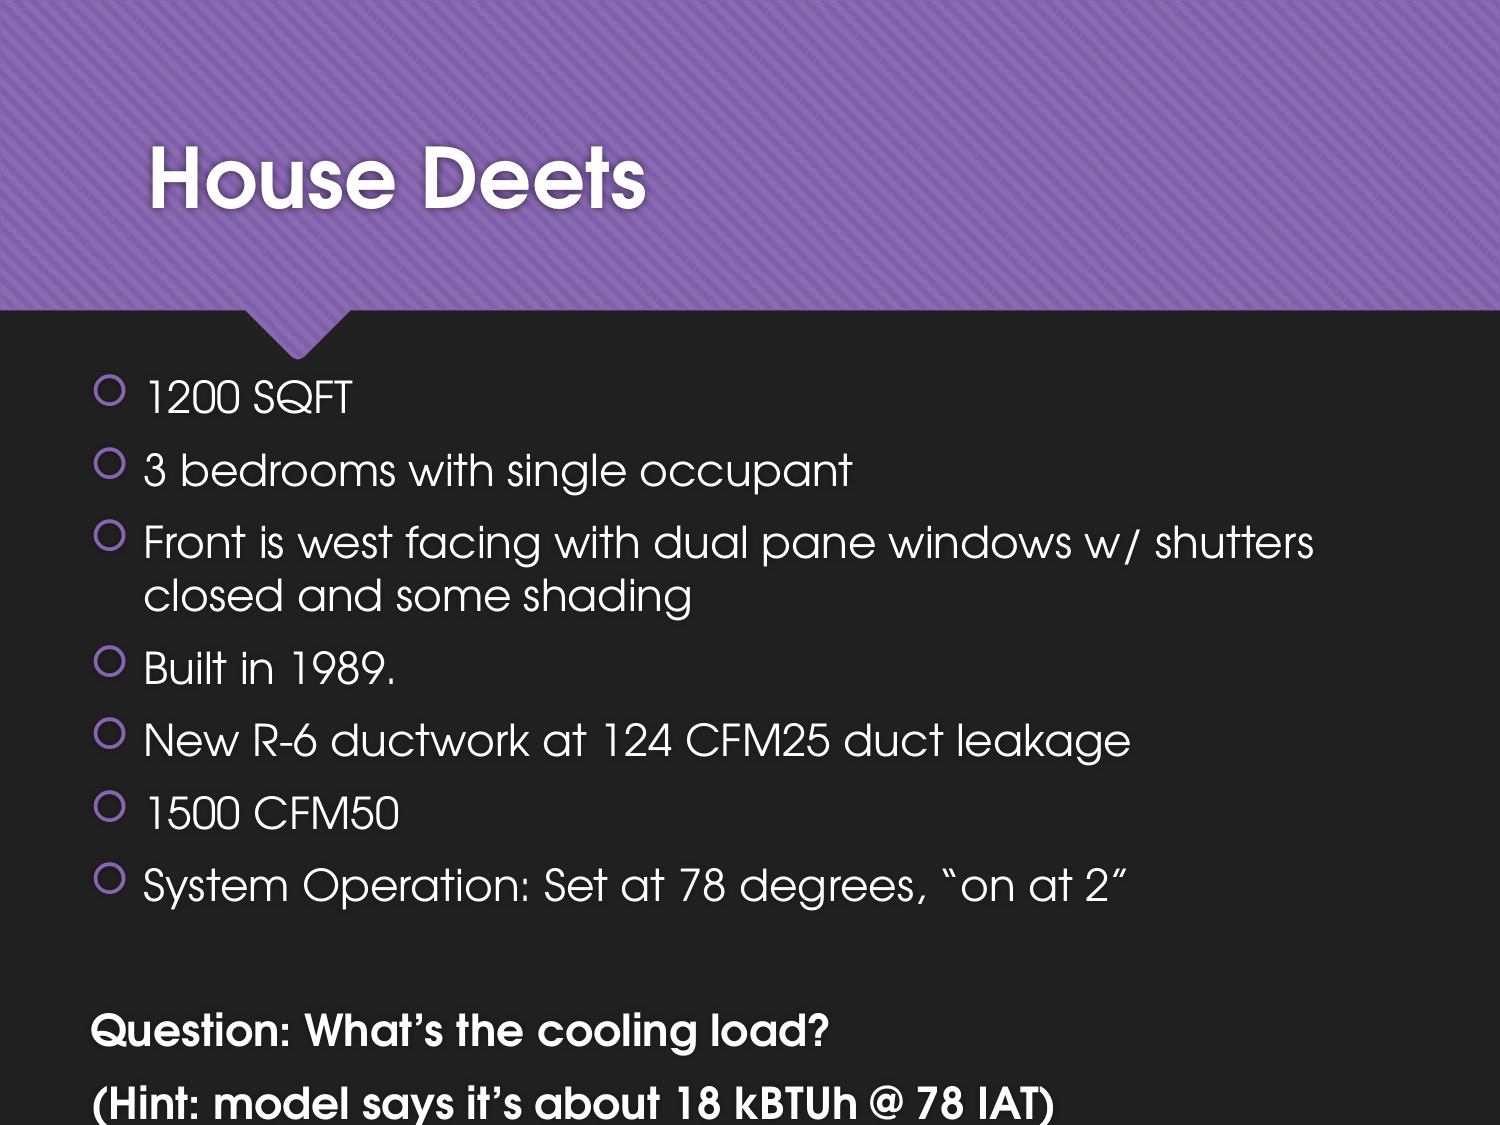

# House Deets
1200 SQFT
3 bedrooms with single occupant
Front is west facing with dual pane windows w/ shutters closed and some shading
Built in 1989.
New R-6 ductwork at 124 CFM25 duct leakage
1500 CFM50
System Operation: Set at 78 degrees, “on at 2”

Question: What’s the cooling load?
(Hint: model says it’s about 18 kBTUh @ 78 IAT)